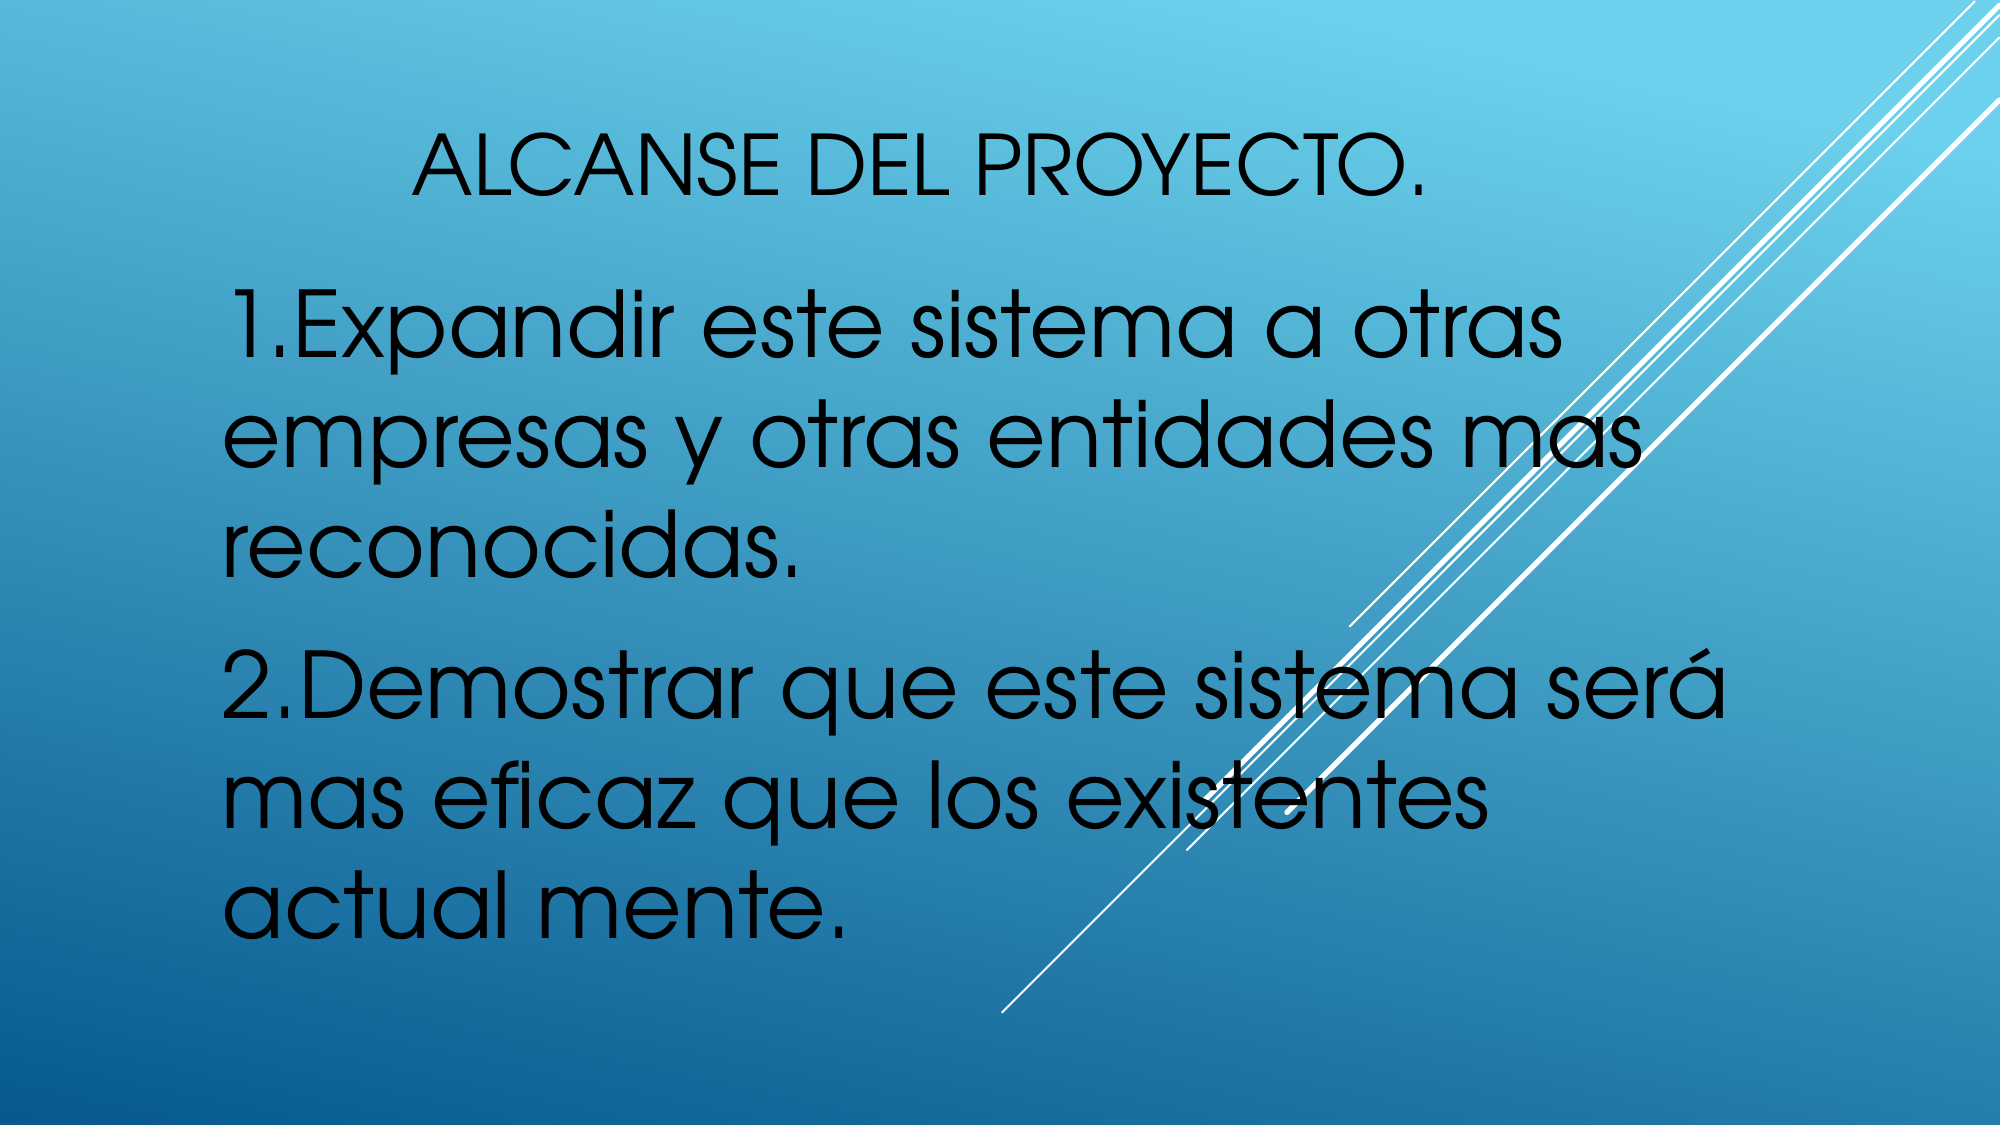

ALCANSE DEL PROYECTO.
1.Expandir este sistema a otras empresas y otras entidades mas reconocidas.
2.Demostrar que este sistema será mas eficaz que los existentes actual mente.